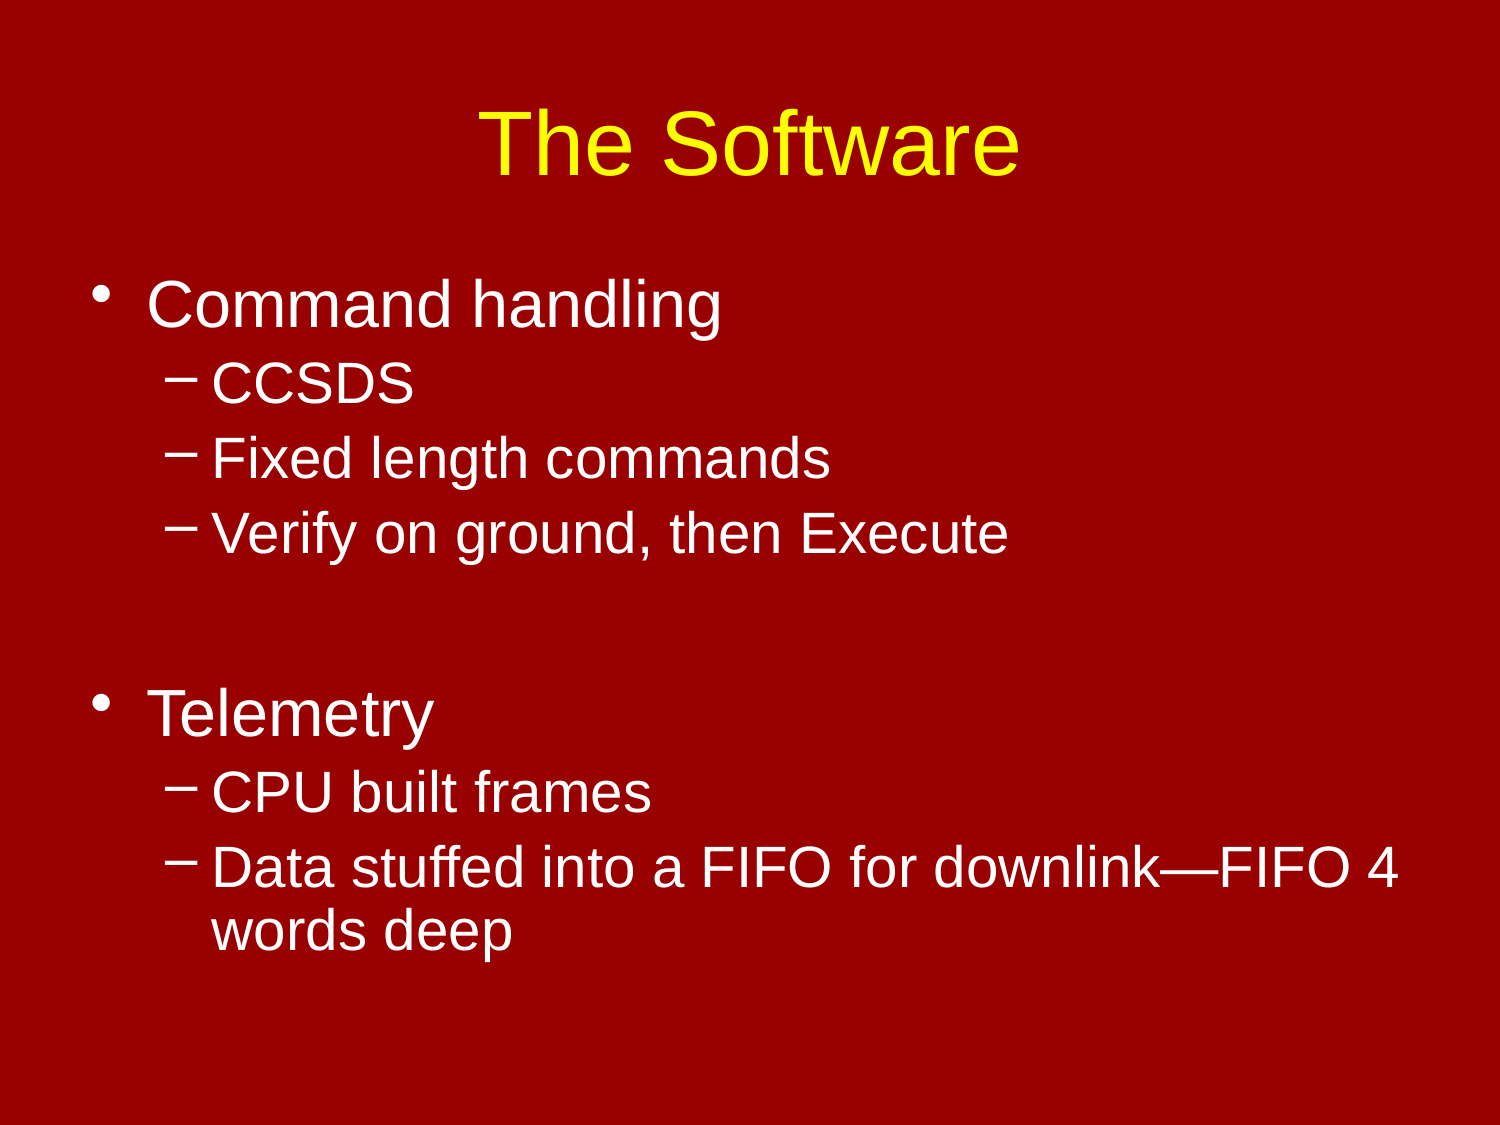

# The Software
Command handling
CCSDS
Fixed length commands
Verify on ground, then Execute

Telemetry
CPU built frames
Data stuffed into a FIFO for downlink—FIFO 4 words deep